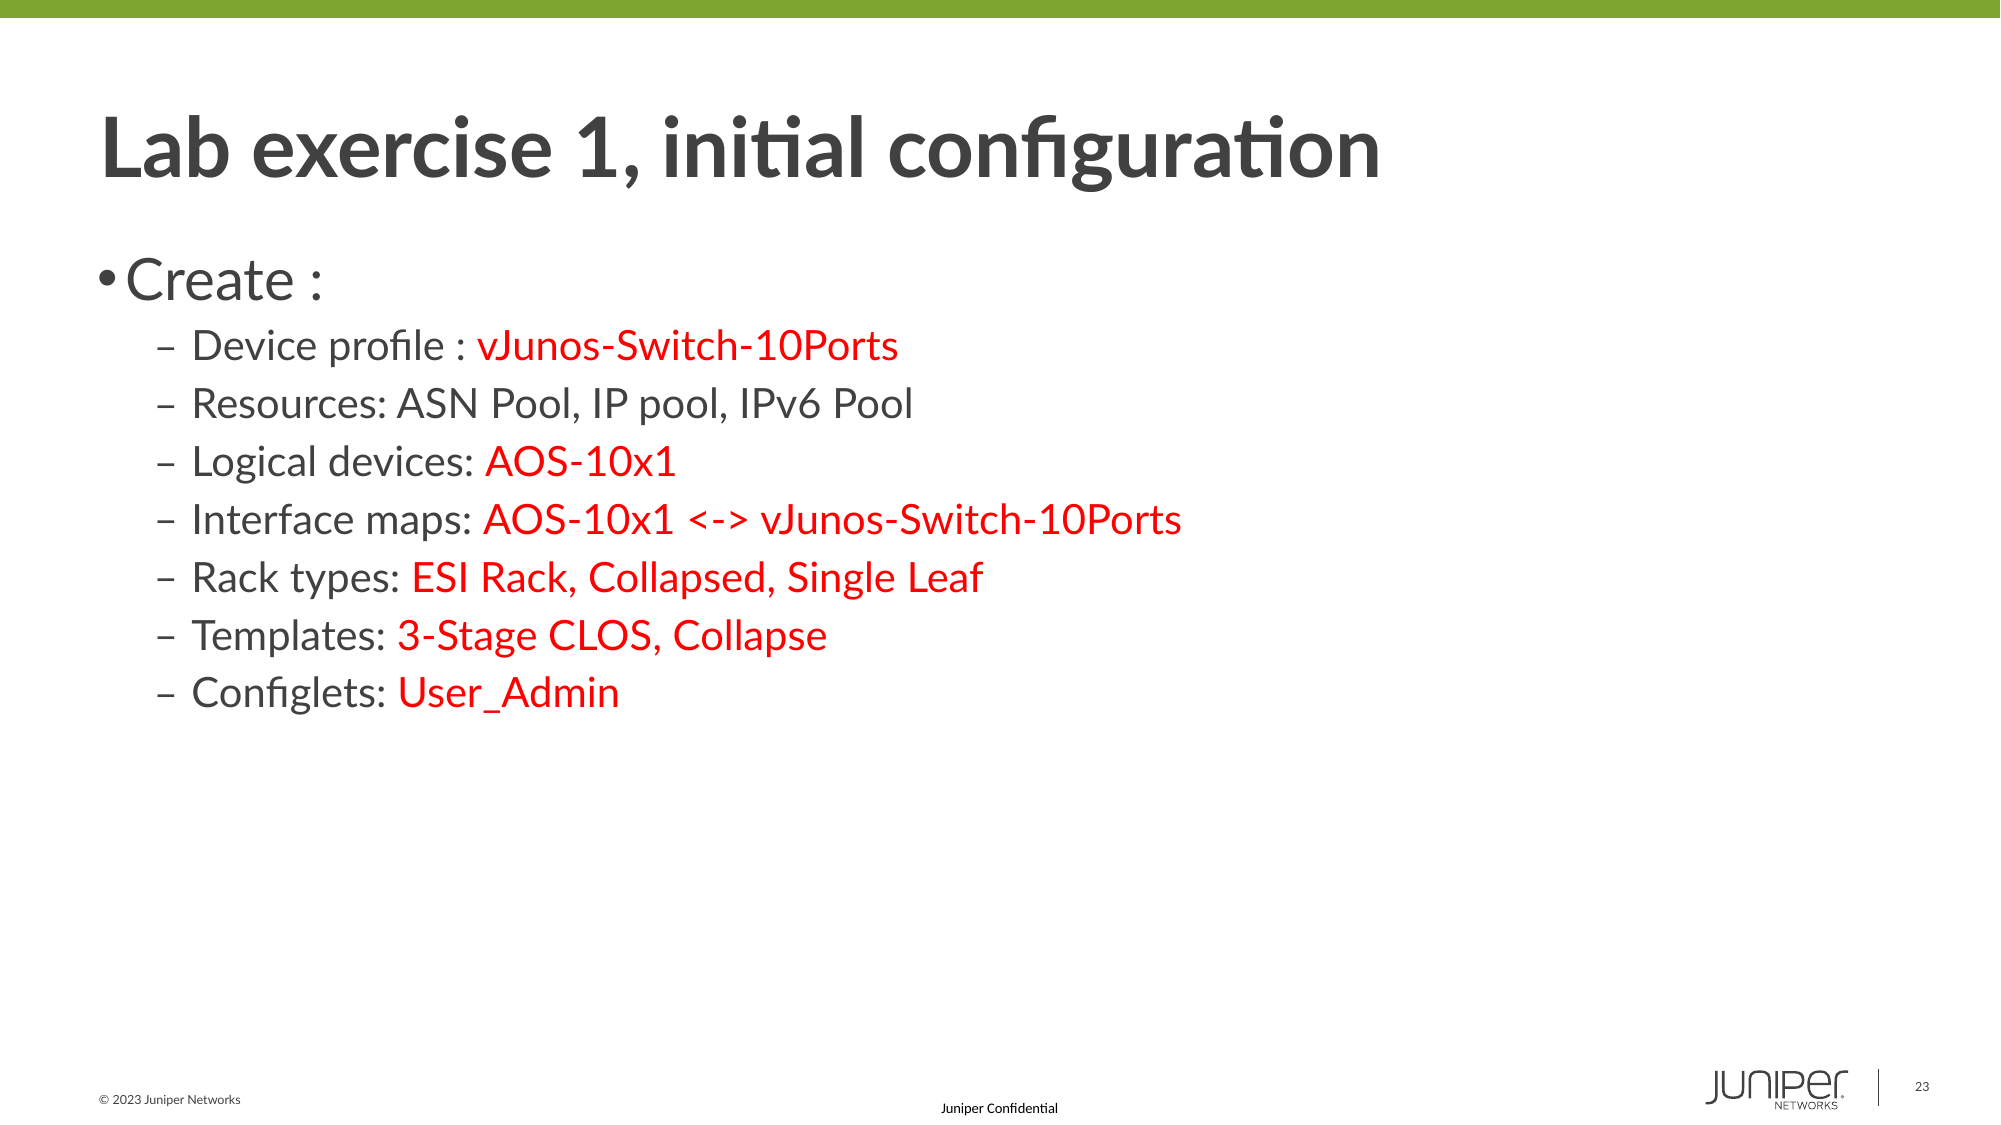

# Lab exercise 1, initial configuration
Create :
Device profile : vJunos-Switch-10Ports
Resources: ASN Pool, IP pool, IPv6 Pool
Logical devices: AOS-10x1
Interface maps: AOS-10x1 <-> vJunos-Switch-10Ports
Rack types: ESI Rack, Collapsed, Single Leaf
Templates: 3-Stage CLOS, Collapse
Configlets: User_Admin